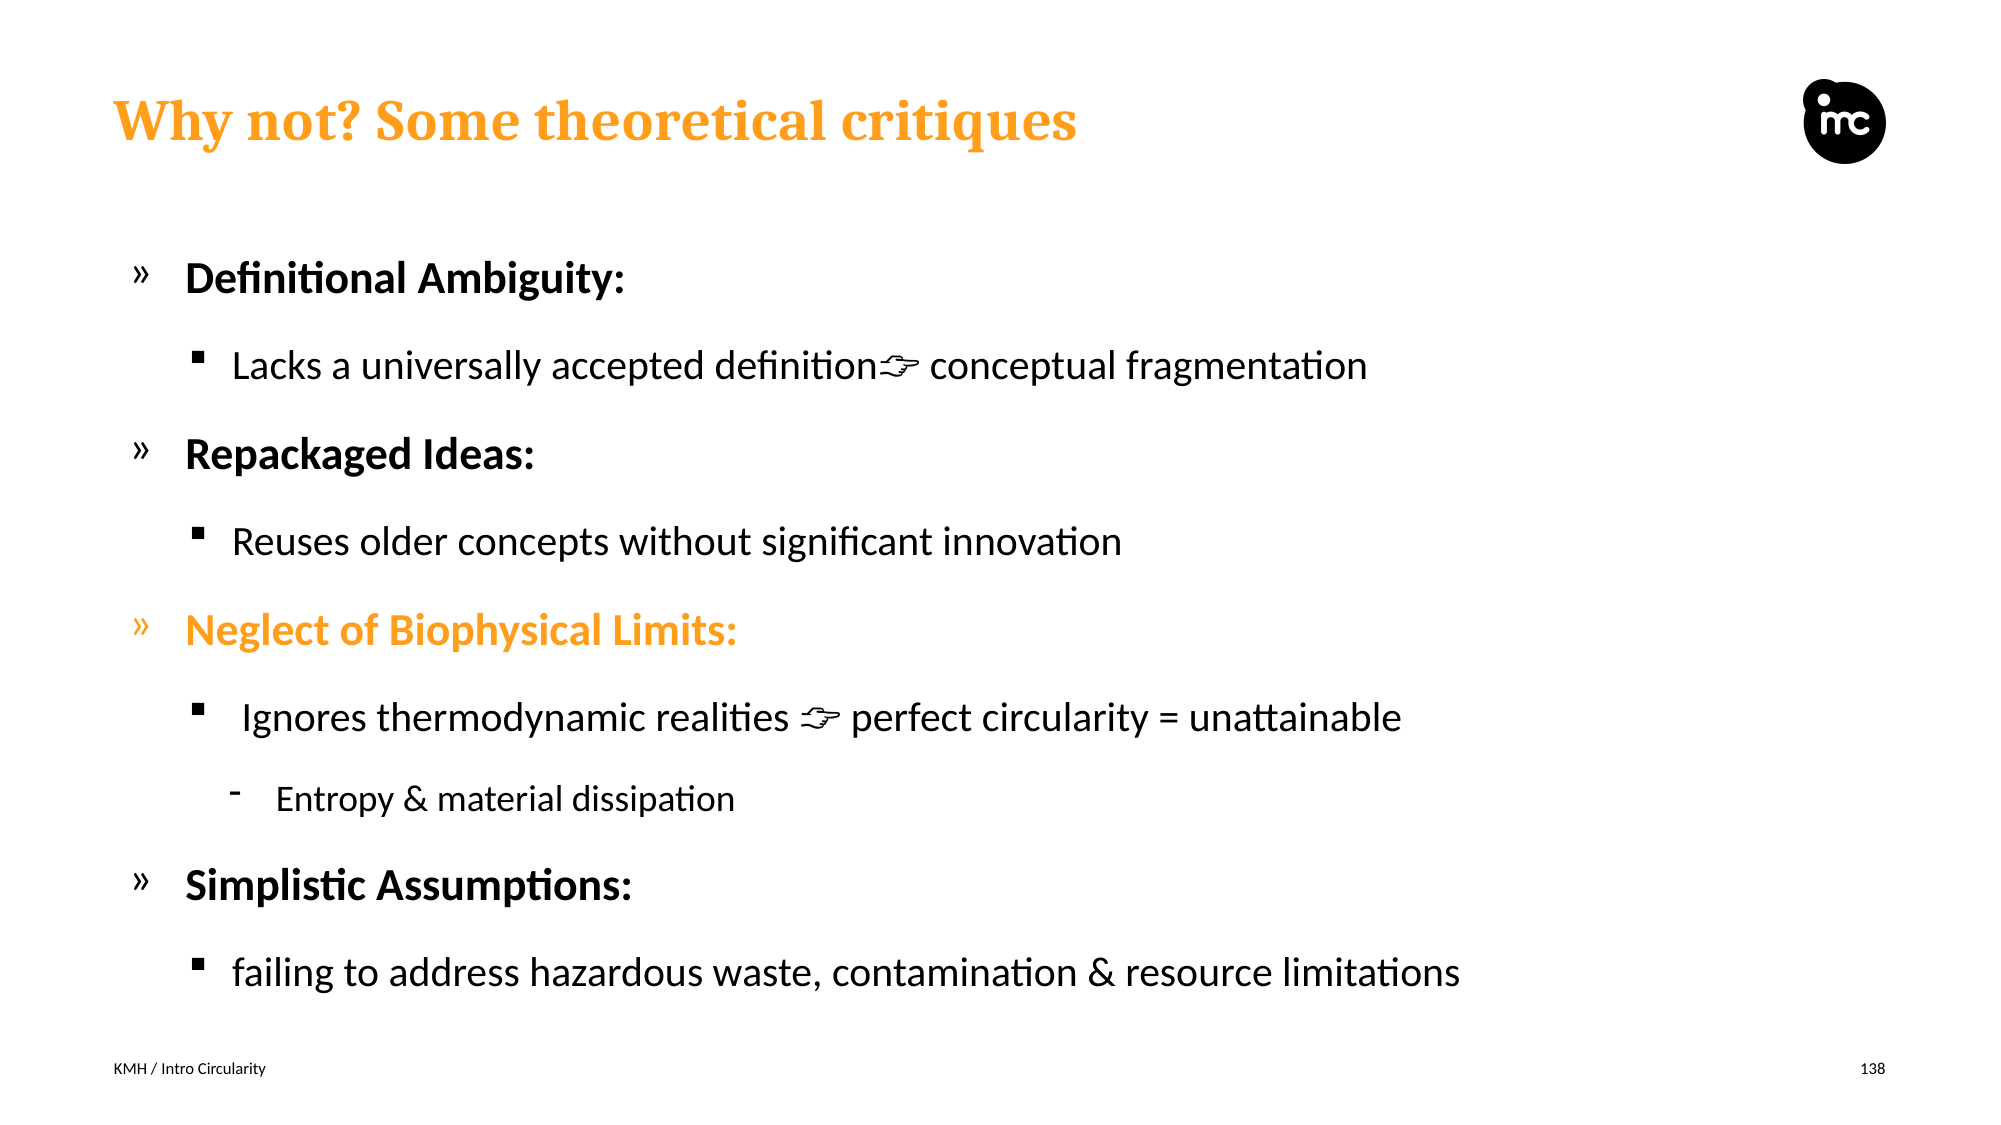

# Why not? Some theoretical critiques
Definitional Ambiguity:
Lacks a universally accepted definition👉 conceptual fragmentation
Repackaged Ideas:
Reuses older concepts without significant innovation
Neglect of Biophysical Limits:
 Ignores thermodynamic realities 👉 perfect circularity = unattainable
Entropy & material dissipation
Simplistic Assumptions:
failing to address hazardous waste, contamination & resource limitations
KMH / Intro Circularity

138